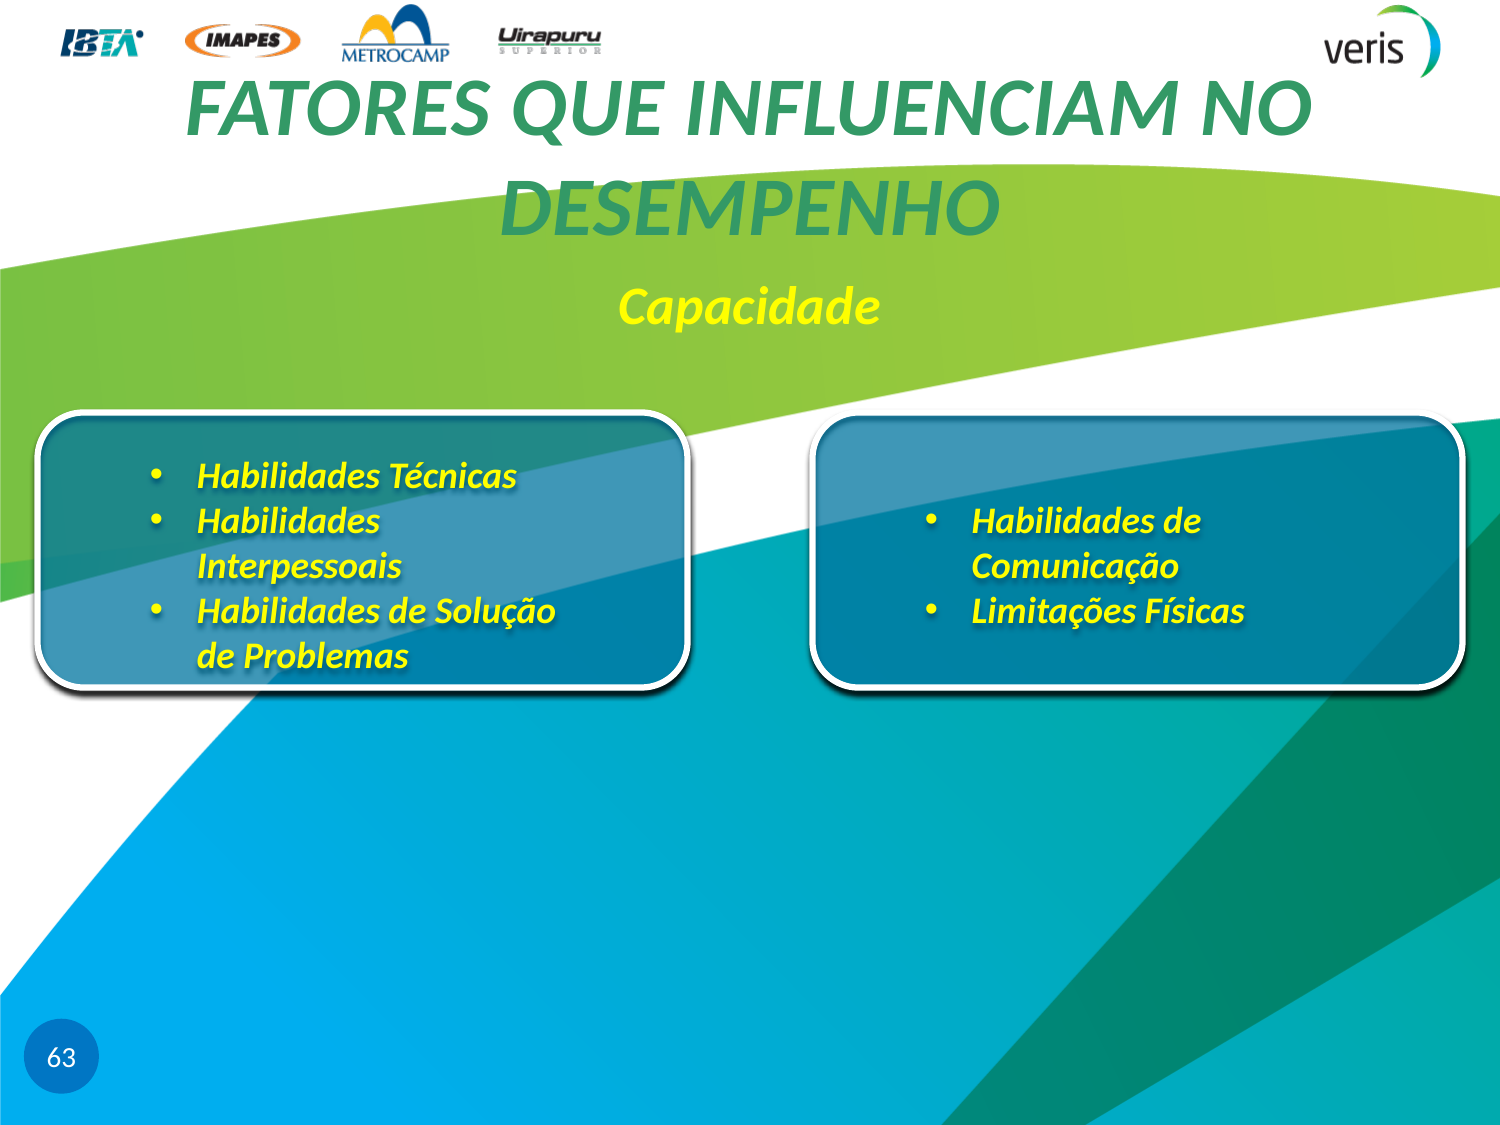

# FATORES QUE INFLUENCIAM NO DESEMPENHO
Capacidade
Habilidades Técnicas
Habilidades Interpessoais
Habilidades de Solução de Problemas
Habilidades de Comunicação
Limitações Físicas
63